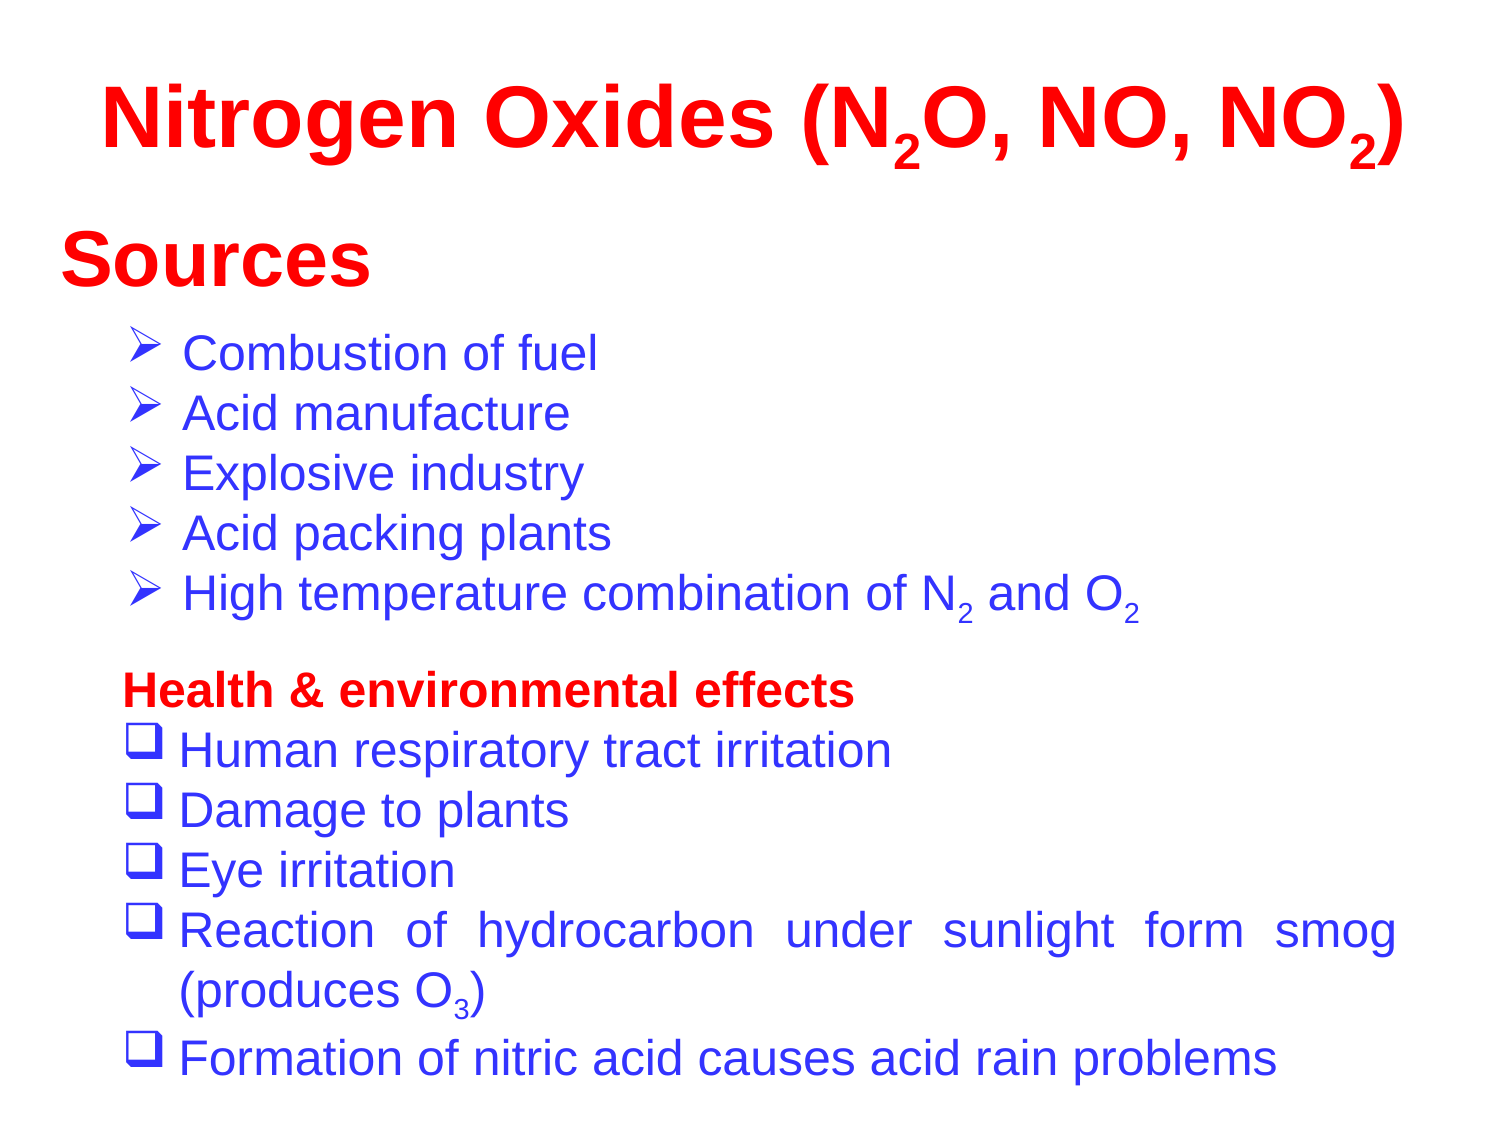

Nitrogen Oxides (N2O, NO, NO2)
Sources
Combustion of fuel
Acid manufacture
Explosive industry
Acid packing plants
High temperature combination of N2 and O2
Health & environmental effects
Human respiratory tract irritation
Damage to plants
Eye irritation
Reaction of hydrocarbon under sunlight form smog (produces O3)
Formation of nitric acid causes acid rain problems